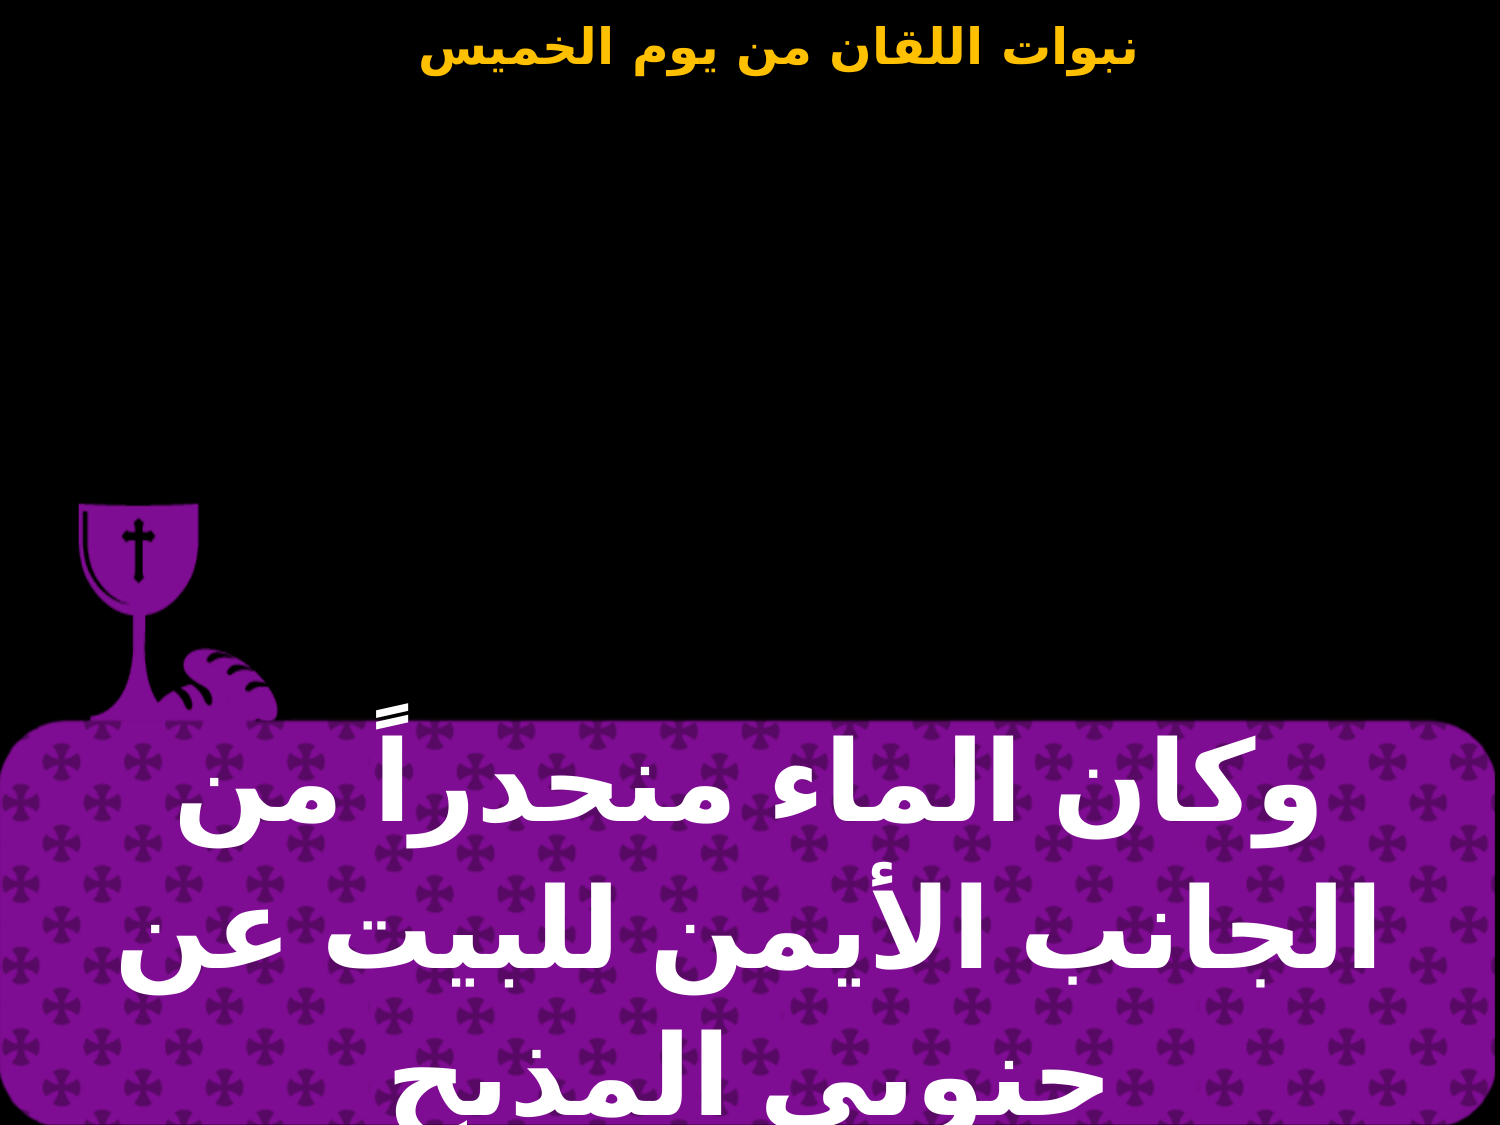

| وكان الماء منحدراً من الجانب الأيمن للبيت عن جنوبى المذبح |
| --- |